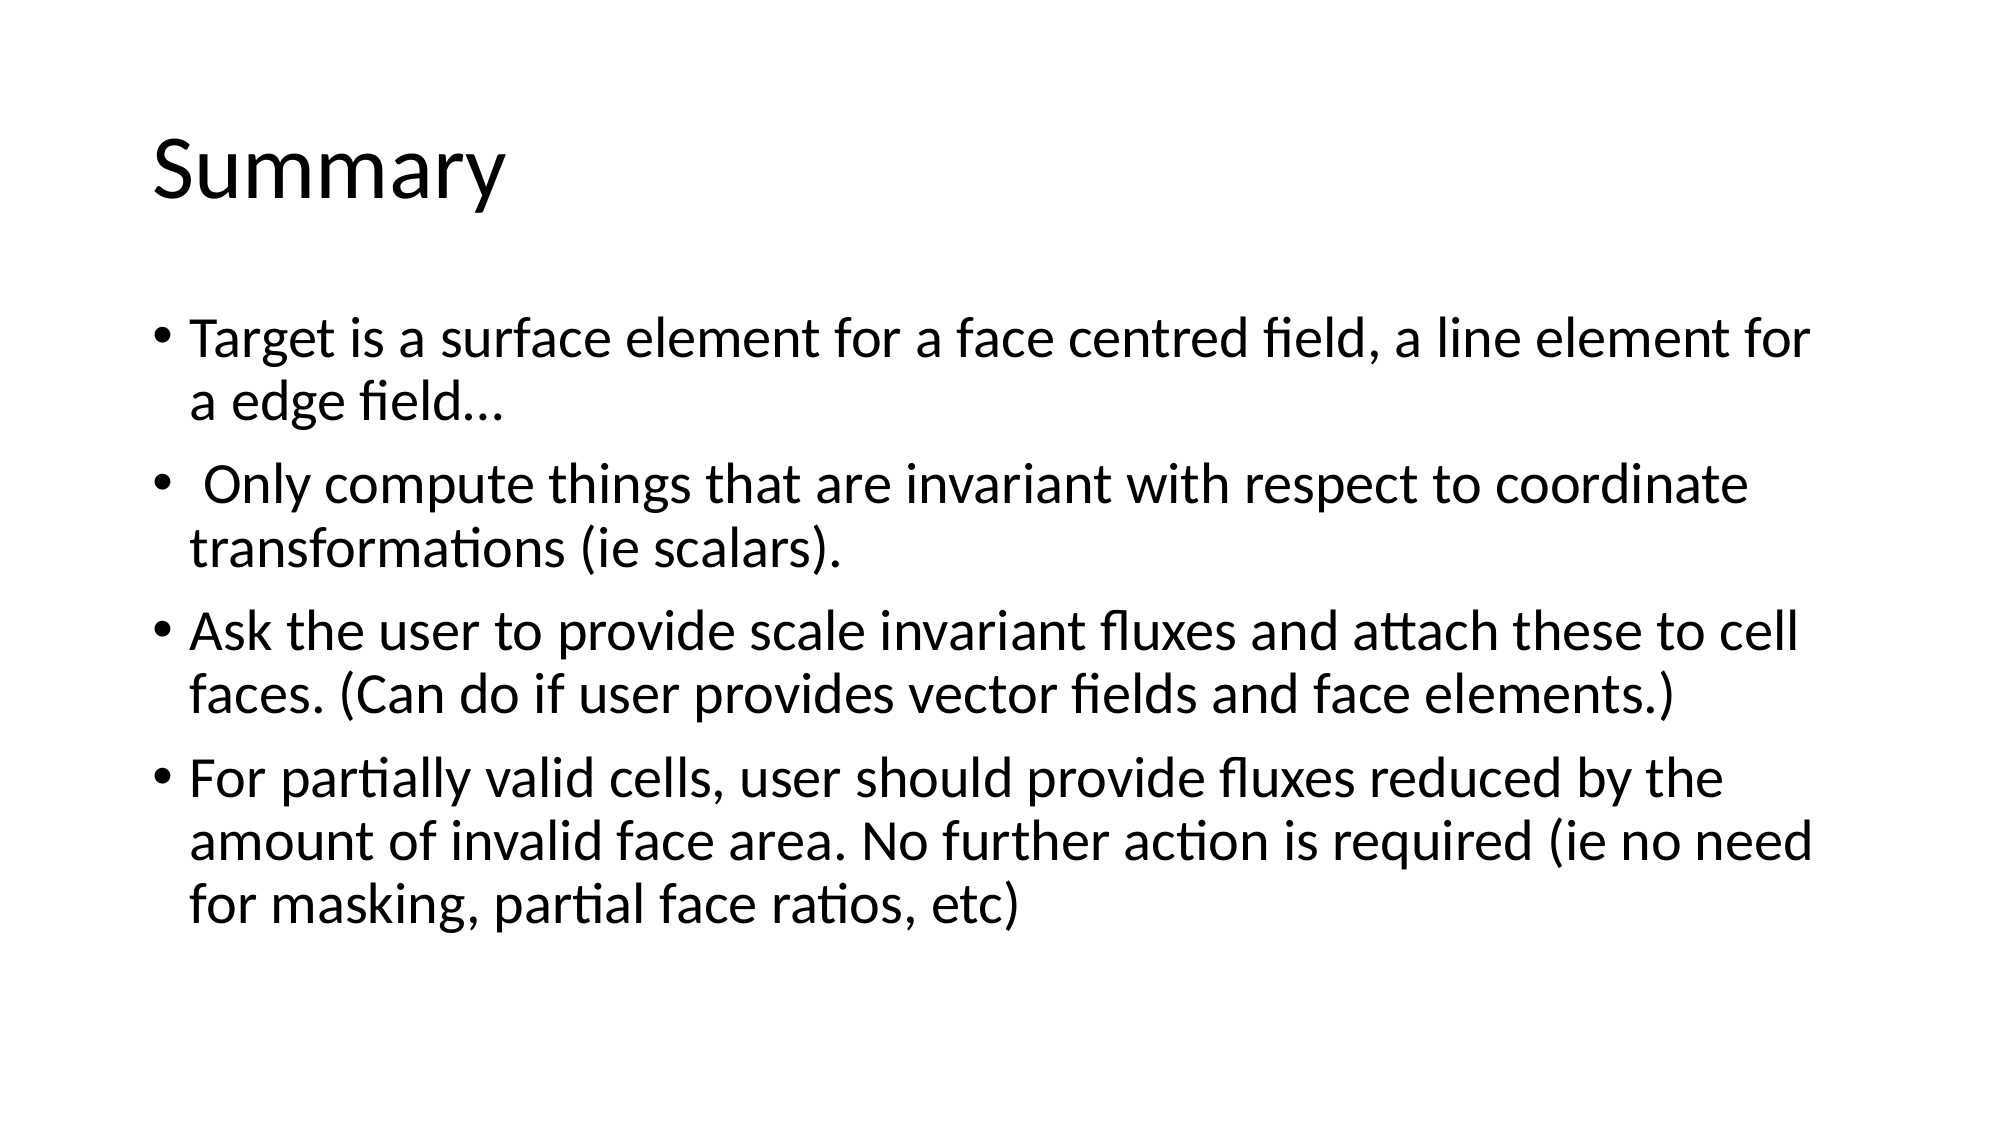

# Summary
Target is a surface element for a face centred field, a line element for a edge field…
 Only compute things that are invariant with respect to coordinate transformations (ie scalars).
Ask the user to provide scale invariant fluxes and attach these to cell faces. (Can do if user provides vector fields and face elements.)
For partially valid cells, user should provide fluxes reduced by the amount of invalid face area. No further action is required (ie no need for masking, partial face ratios, etc)